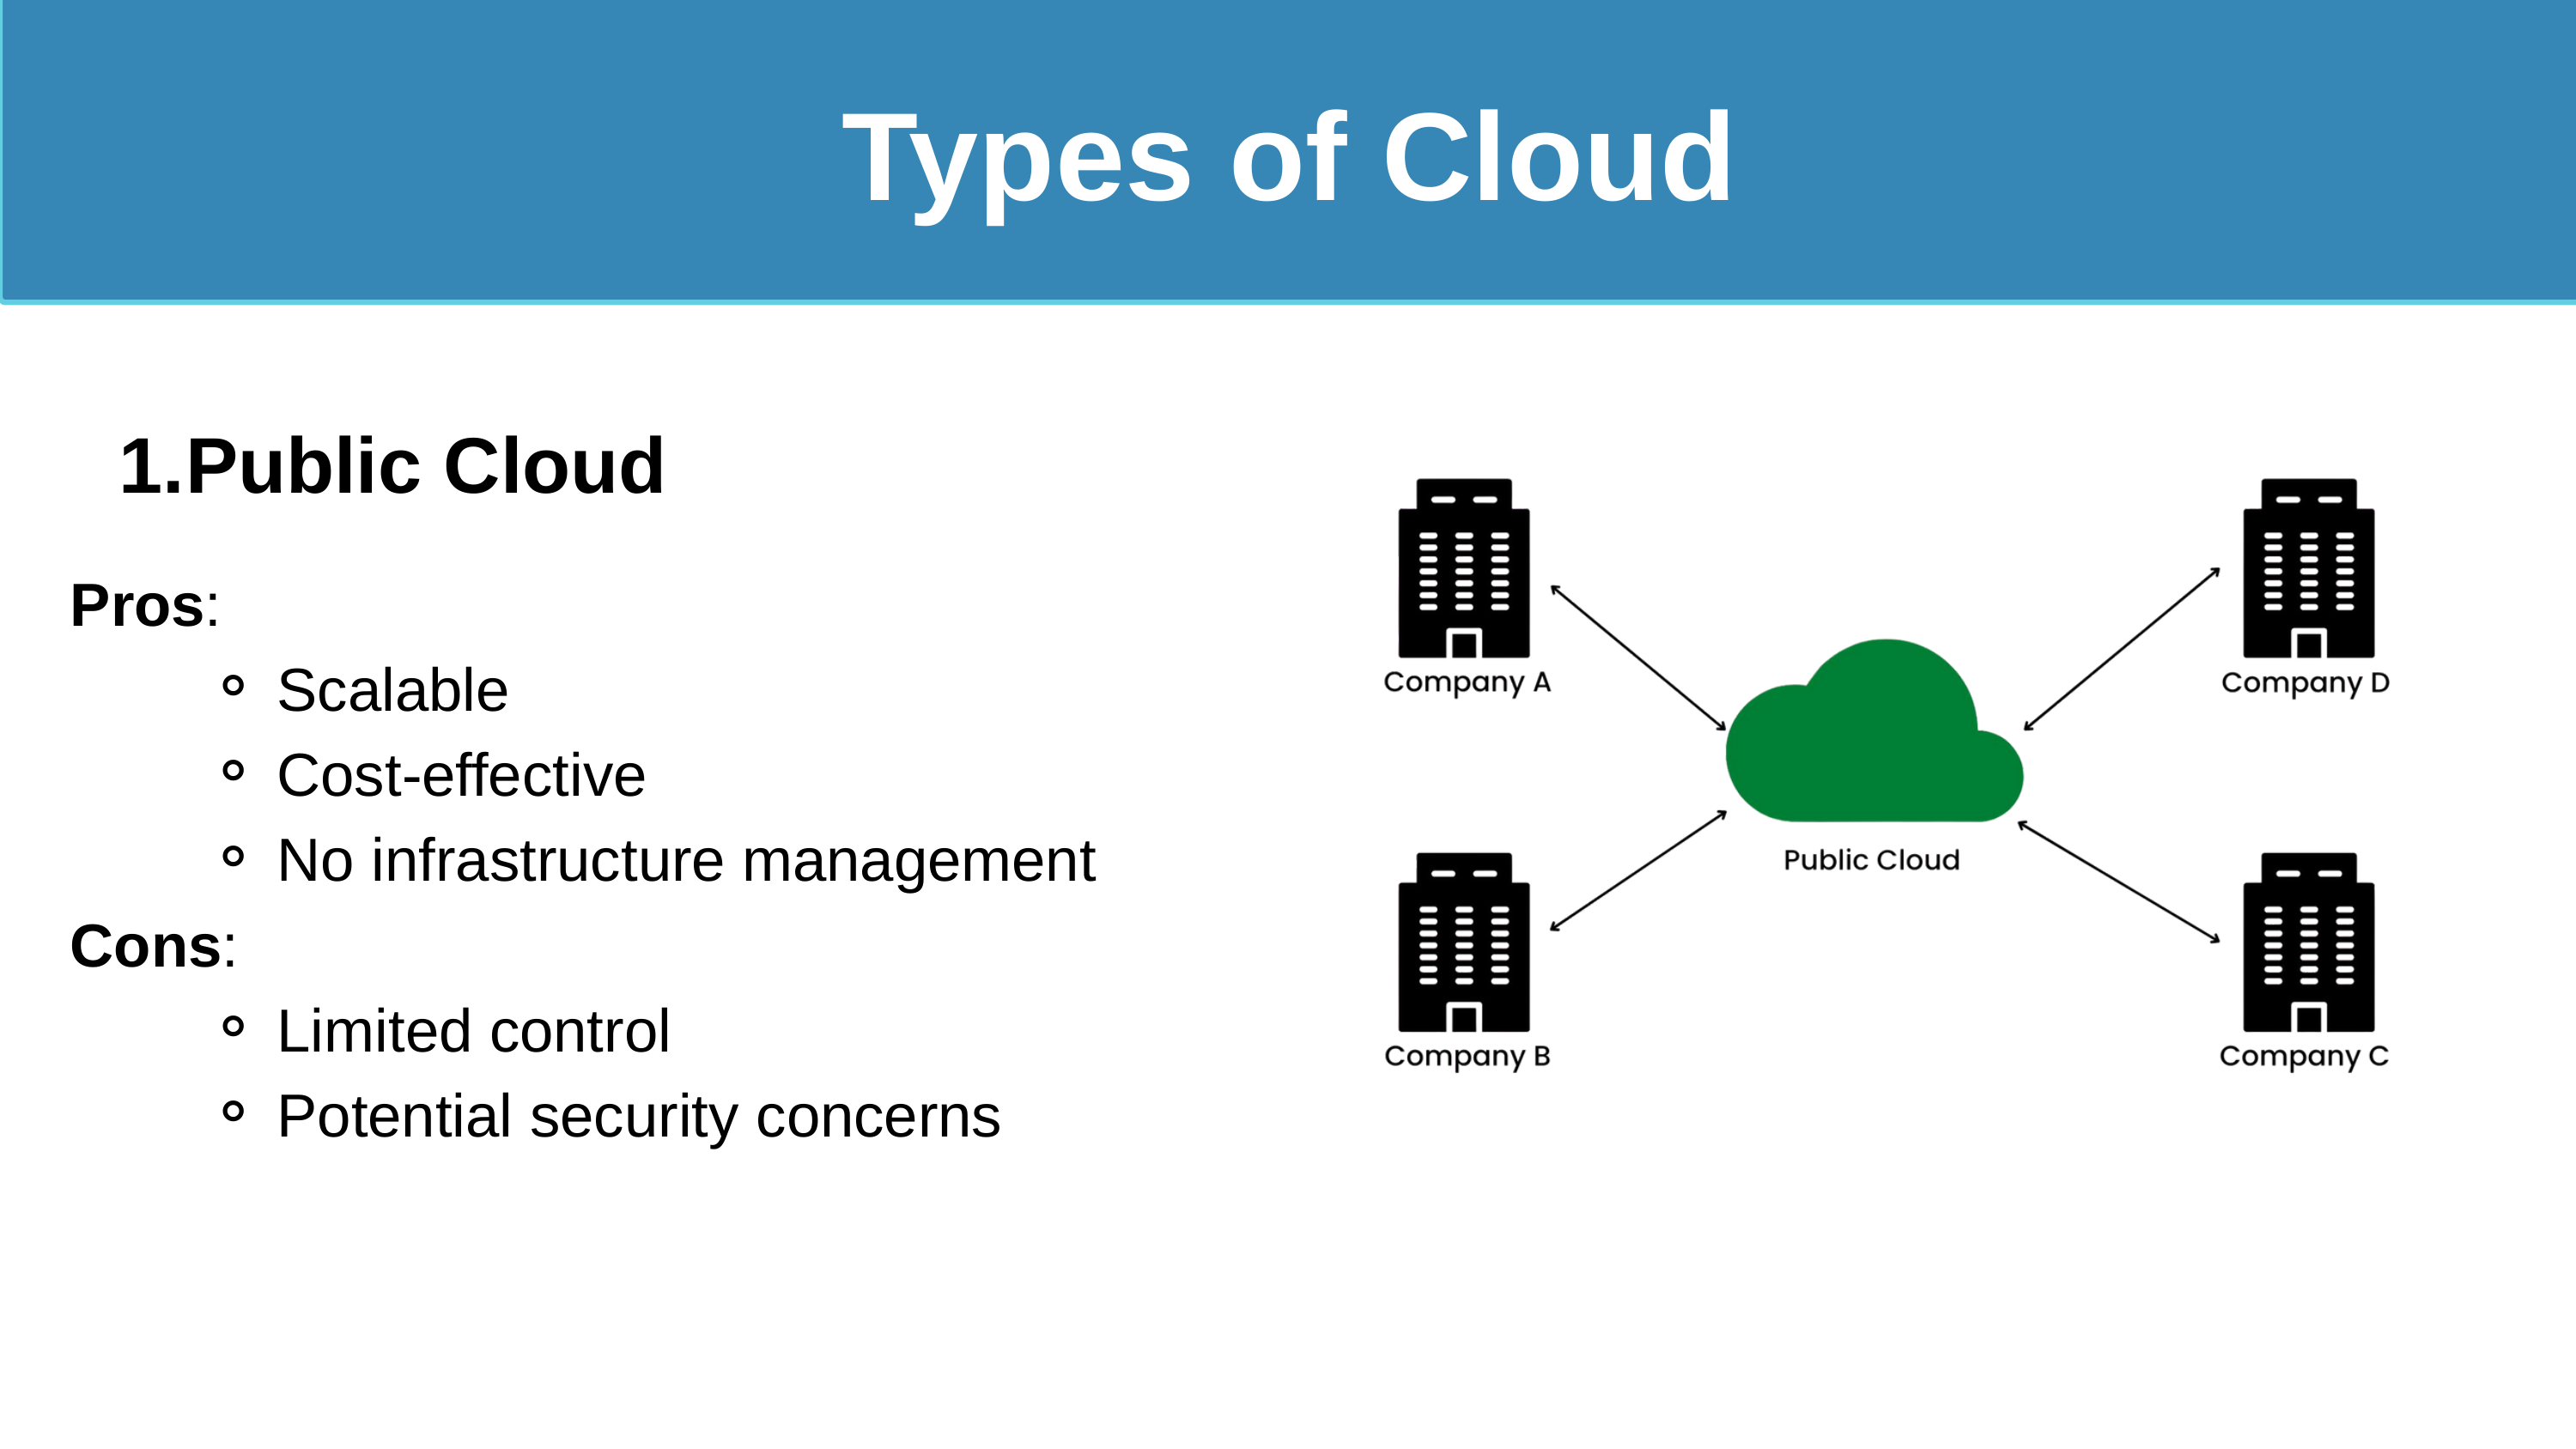

Types of Cloud
Public Cloud

Pros:
Scalable
Cost-effective
No infrastructure management
Cons:
Limited control
Potential security concerns